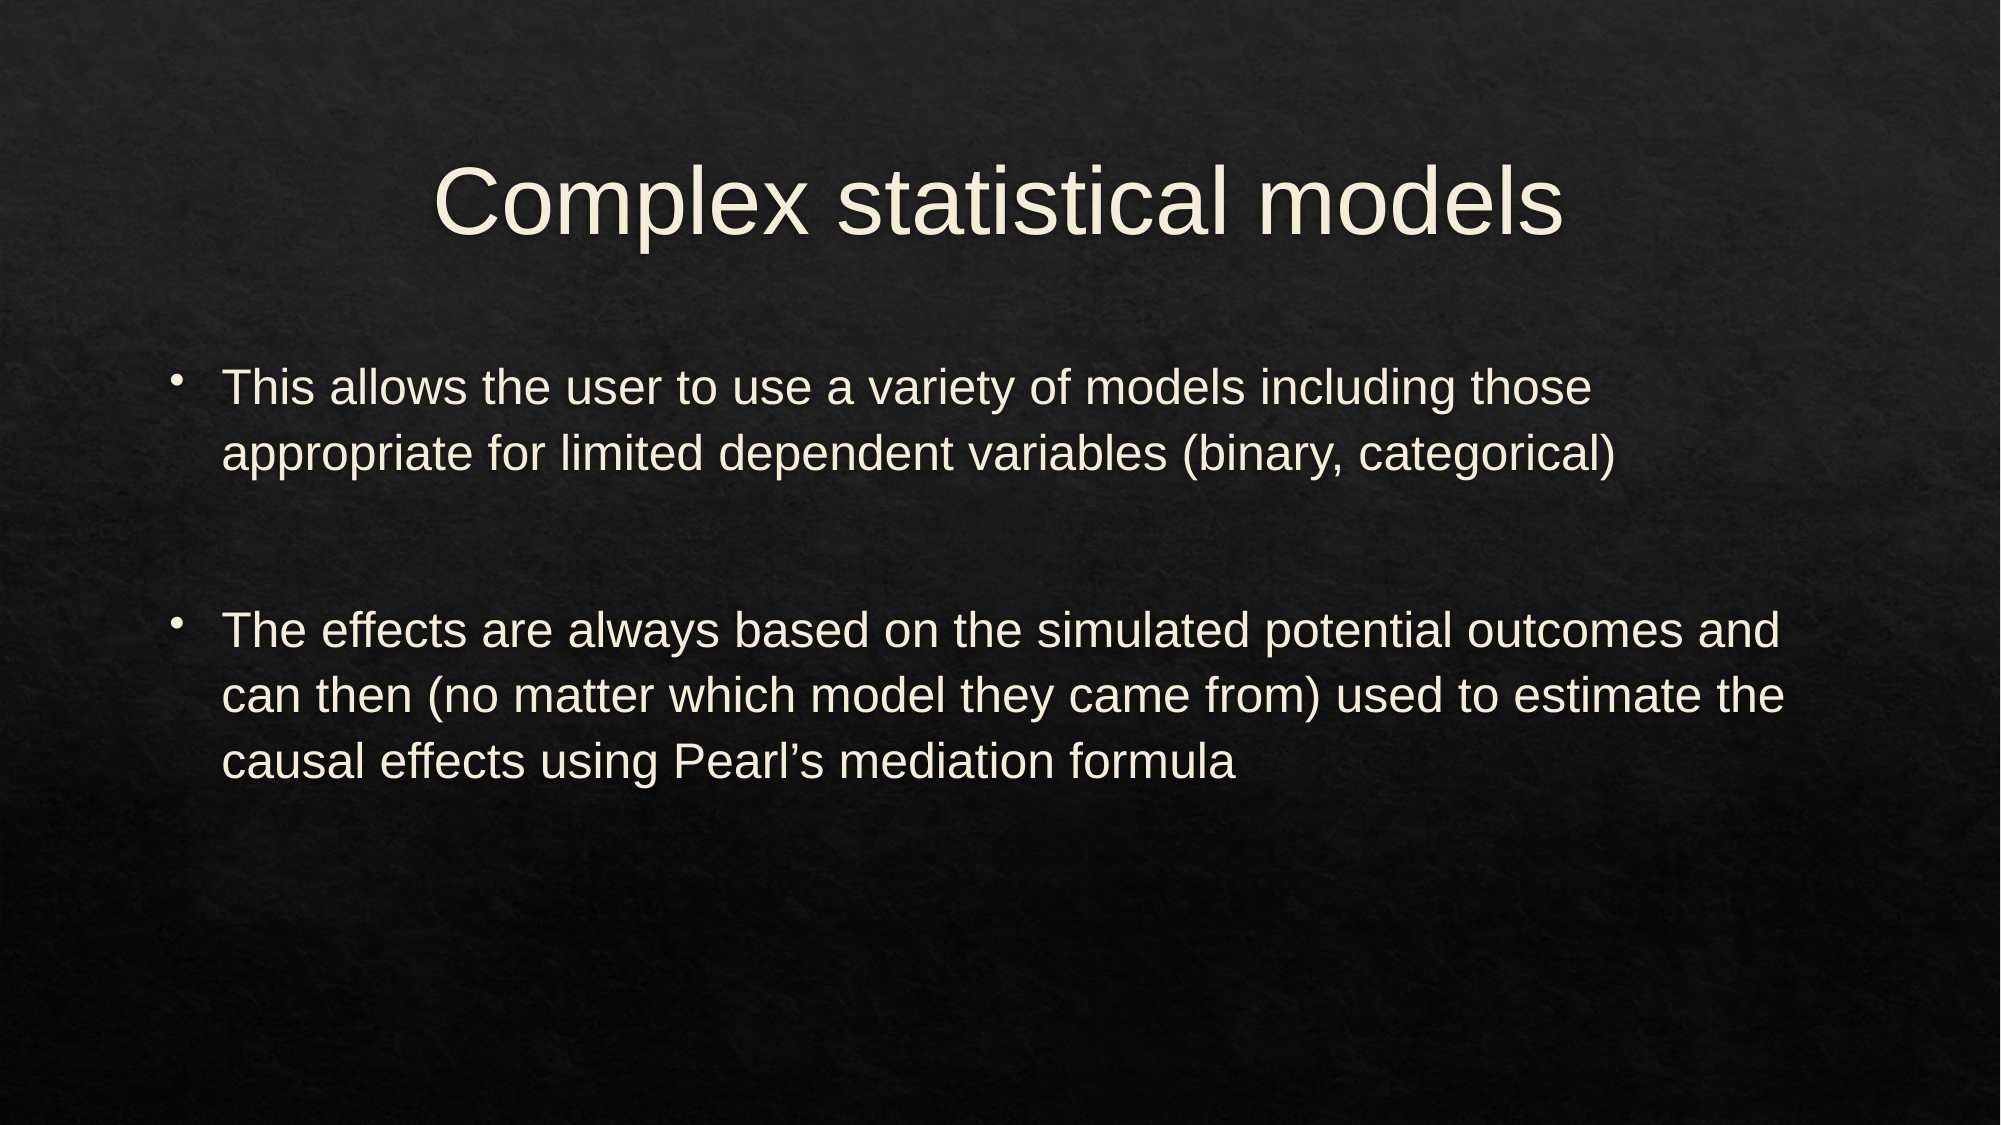

# Complex statistical models
This allows the user to use a variety of models including those appropriate for limited dependent variables (binary, categorical)

The effects are always based on the simulated potential outcomes and can then (no matter which model they came from) used to estimate the causal effects using Pearl’s mediation formula